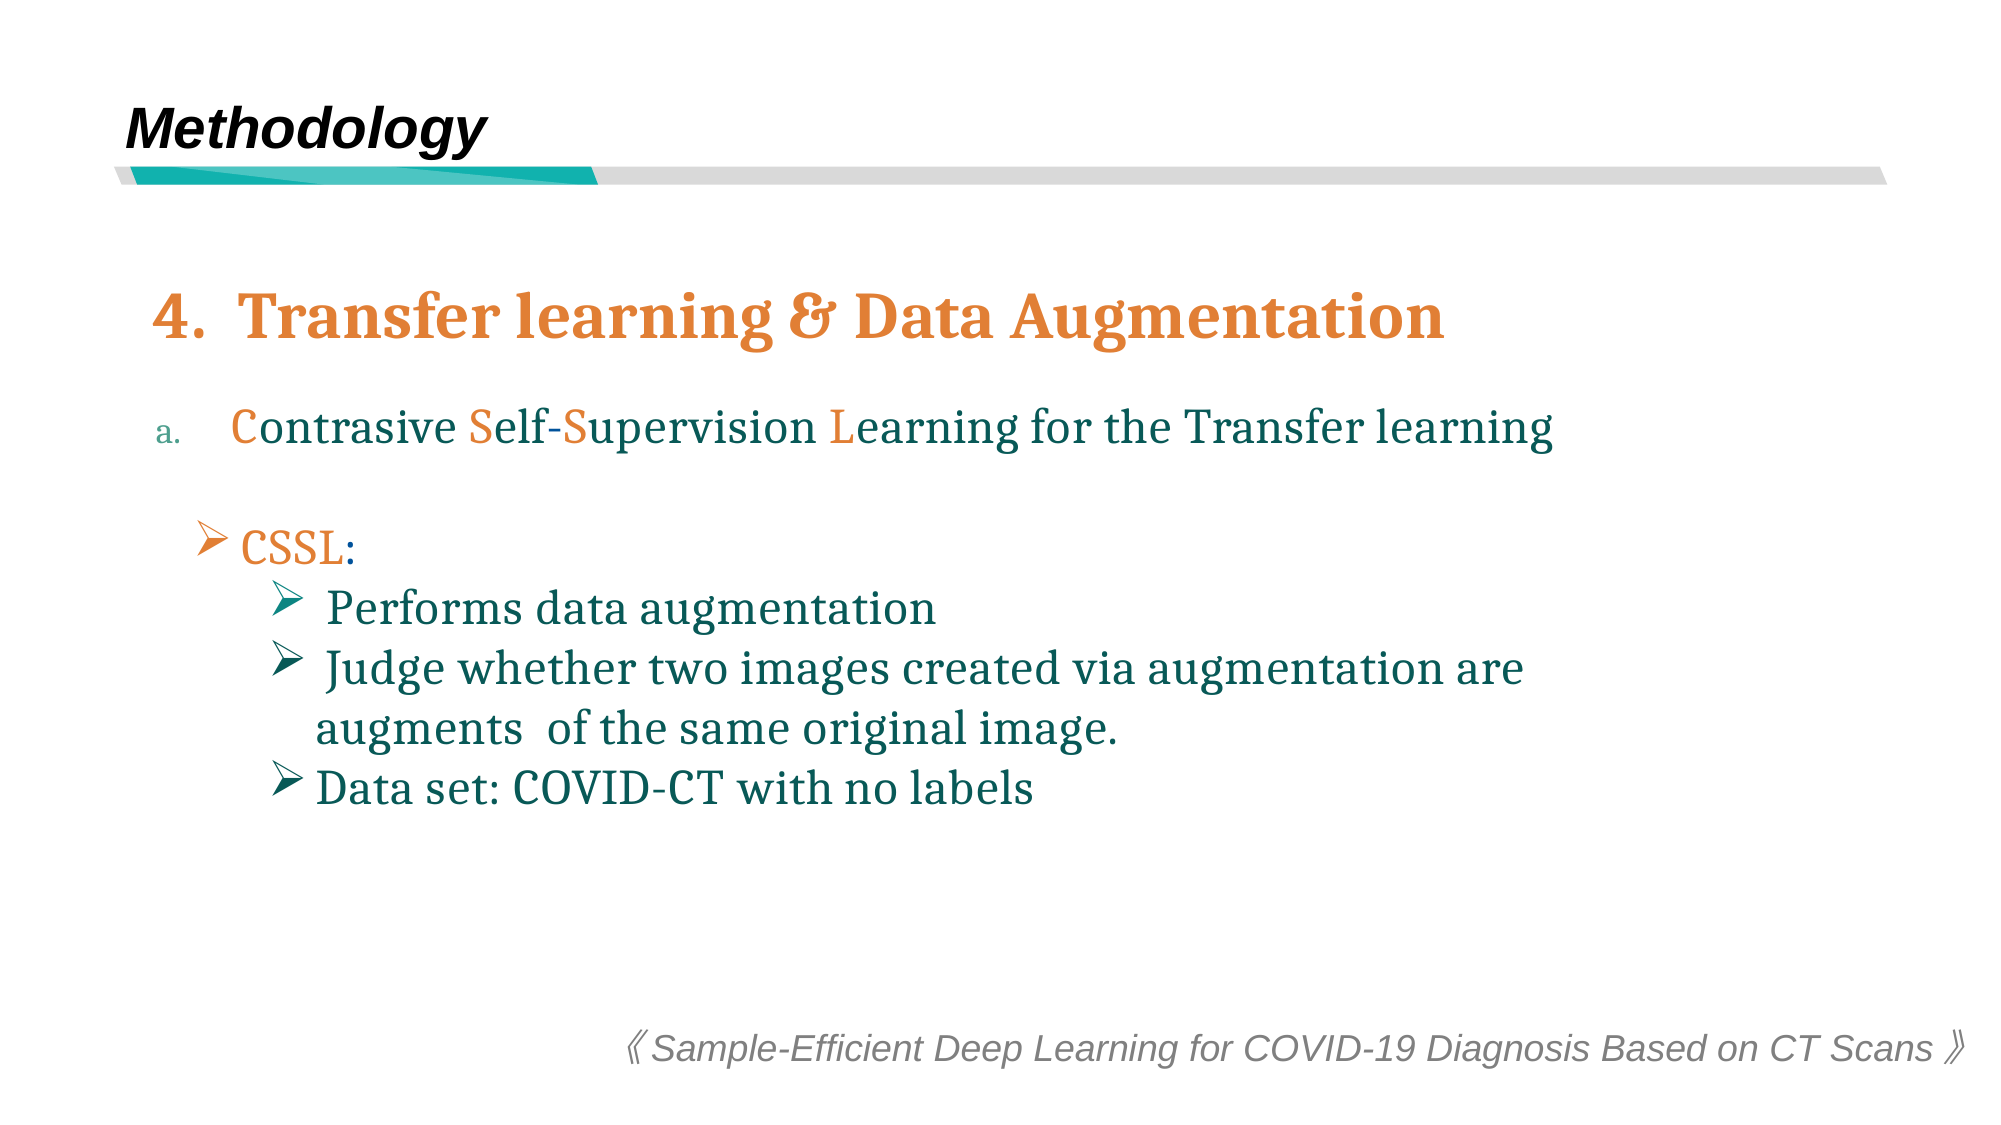

# Methodology
4.  Transfer learning & Data Augmentation
Contrasive Self-Supervision Learning for the Transfer learning
CSSL:
 Performs data augmentation
 Judge whether two images created via augmentation are augments  of the same original image.
Data set: COVID-CT with no labels

《Sample-Efficient Deep Learning for COVID-19 Diagnosis Based on CT Scans》